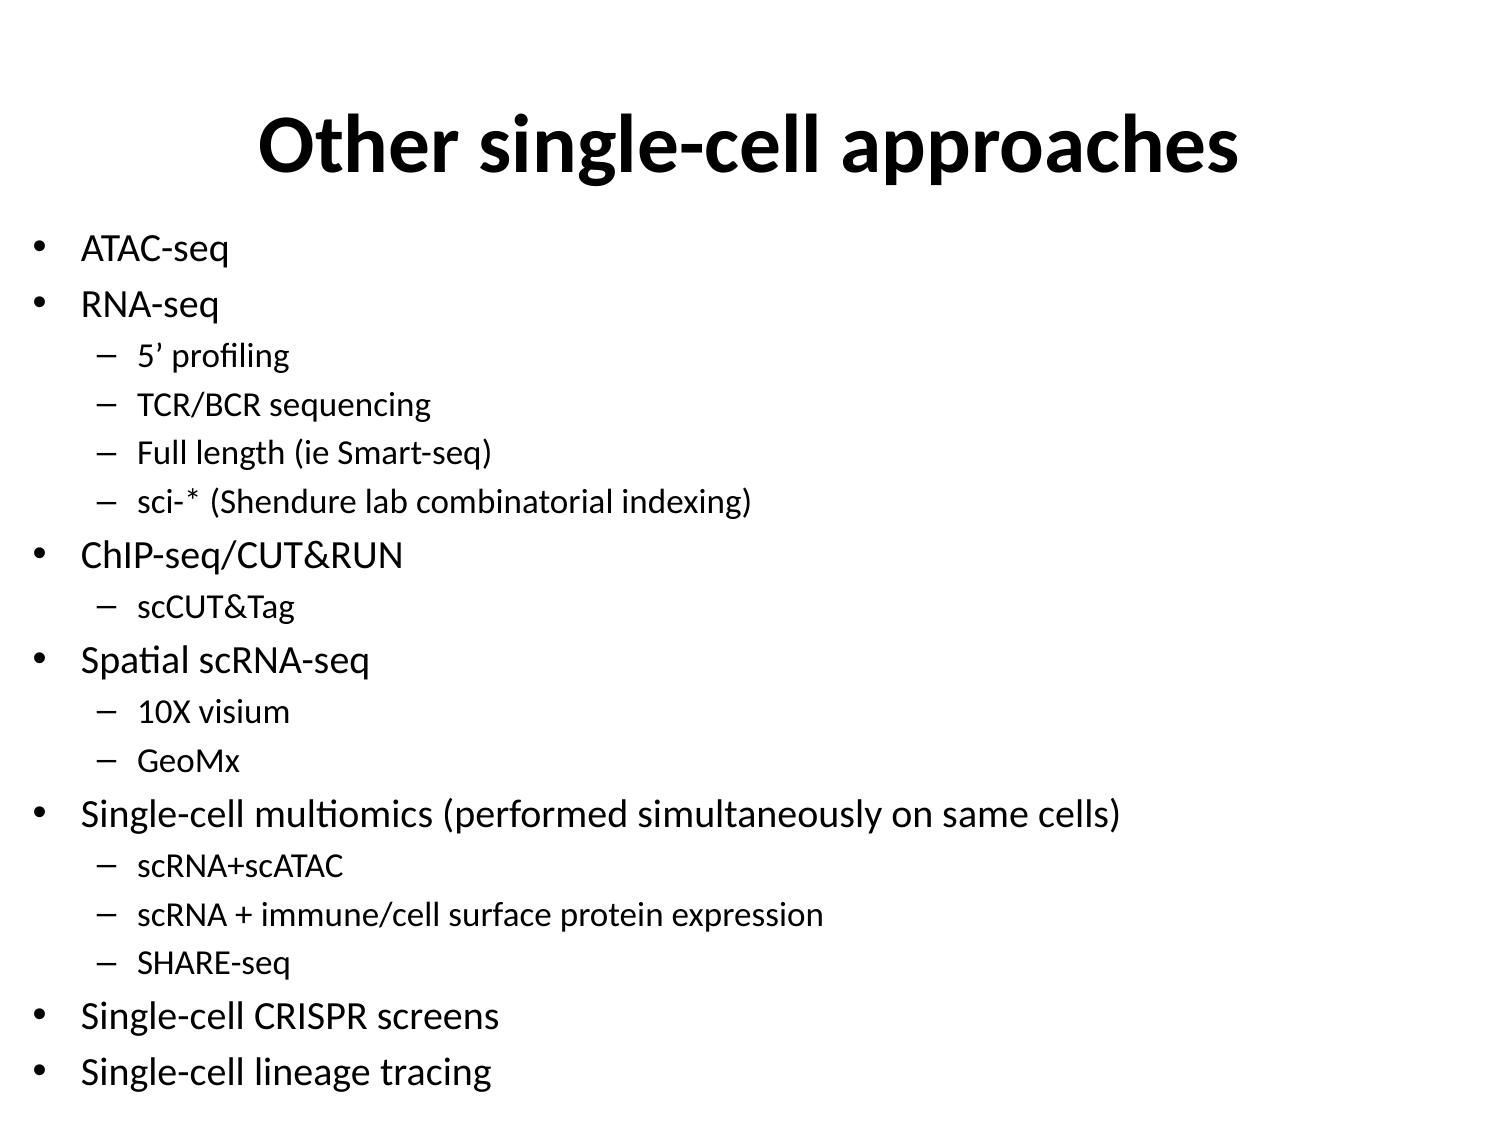

# Other single-cell approaches
ATAC-seq
RNA-seq
5’ profiling
TCR/BCR sequencing
Full length (ie Smart-seq)
sci-* (Shendure lab combinatorial indexing)
ChIP-seq/CUT&RUN
scCUT&Tag
Spatial scRNA-seq
10X visium
GeoMx
Single-cell multiomics (performed simultaneously on same cells)
scRNA+scATAC
scRNA + immune/cell surface protein expression
SHARE-seq
Single-cell CRISPR screens
Single-cell lineage tracing